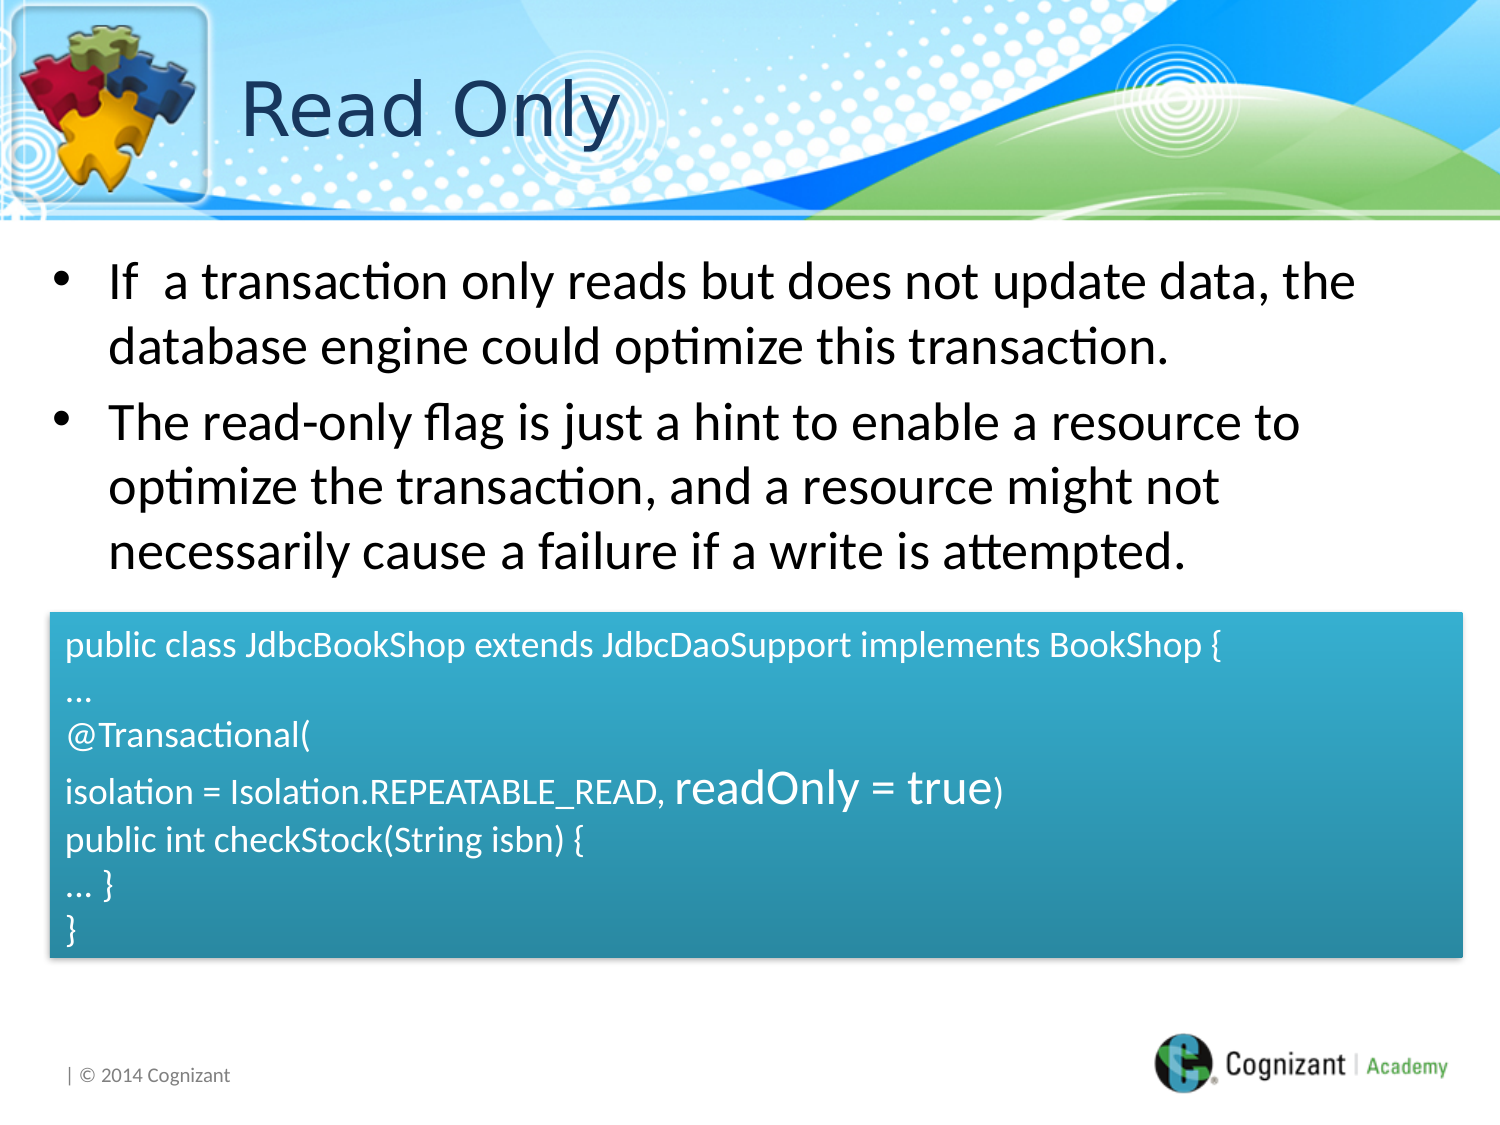

# Read Only
If  a transaction only reads but does not update data, the database engine could optimize this transaction.
The read-only flag is just a hint to enable a resource to optimize the transaction, and a resource might not necessarily cause a failure if a write is attempted.
public class JdbcBookShop extends JdbcDaoSupport implements BookShop {
...
@Transactional(
isolation = Isolation.REPEATABLE_READ, readOnly = true)
public int checkStock(String isbn) {
... }
}